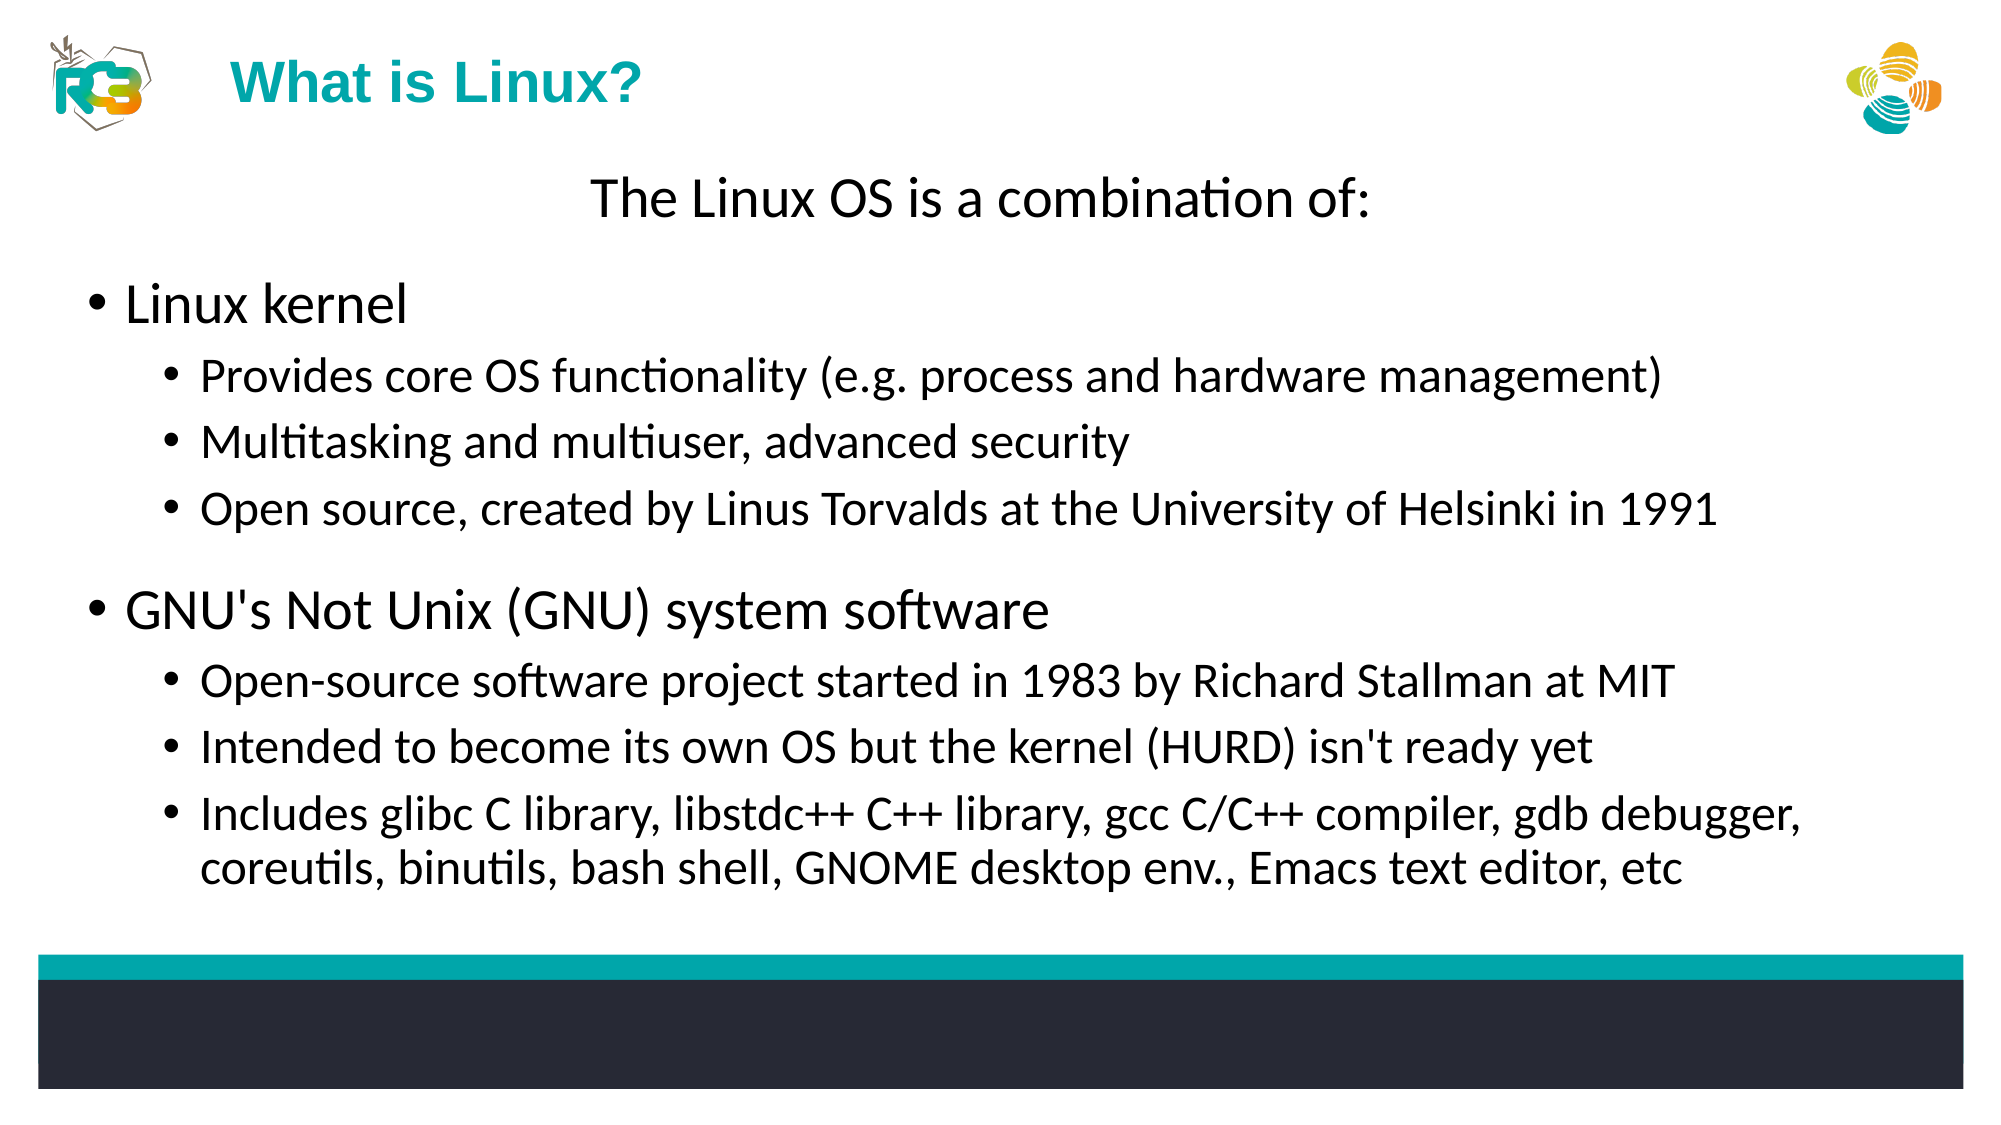

What is Linux?
The Linux OS is a combination of:

Linux kernel
Provides core OS functionality (e.g. process and hardware management)
Multitasking and multiuser, advanced security
Open source, created by Linus Torvalds at the University of Helsinki in 1991

GNU's Not Unix (GNU) system software
Open-source software project started in 1983 by Richard Stallman at MIT
Intended to become its own OS but the kernel (HURD) isn't ready yet
Includes glibc C library, libstdc++ C++ library, gcc C/C++ compiler, gdb debugger, coreutils, binutils, bash shell, GNOME desktop env., Emacs text editor, etc